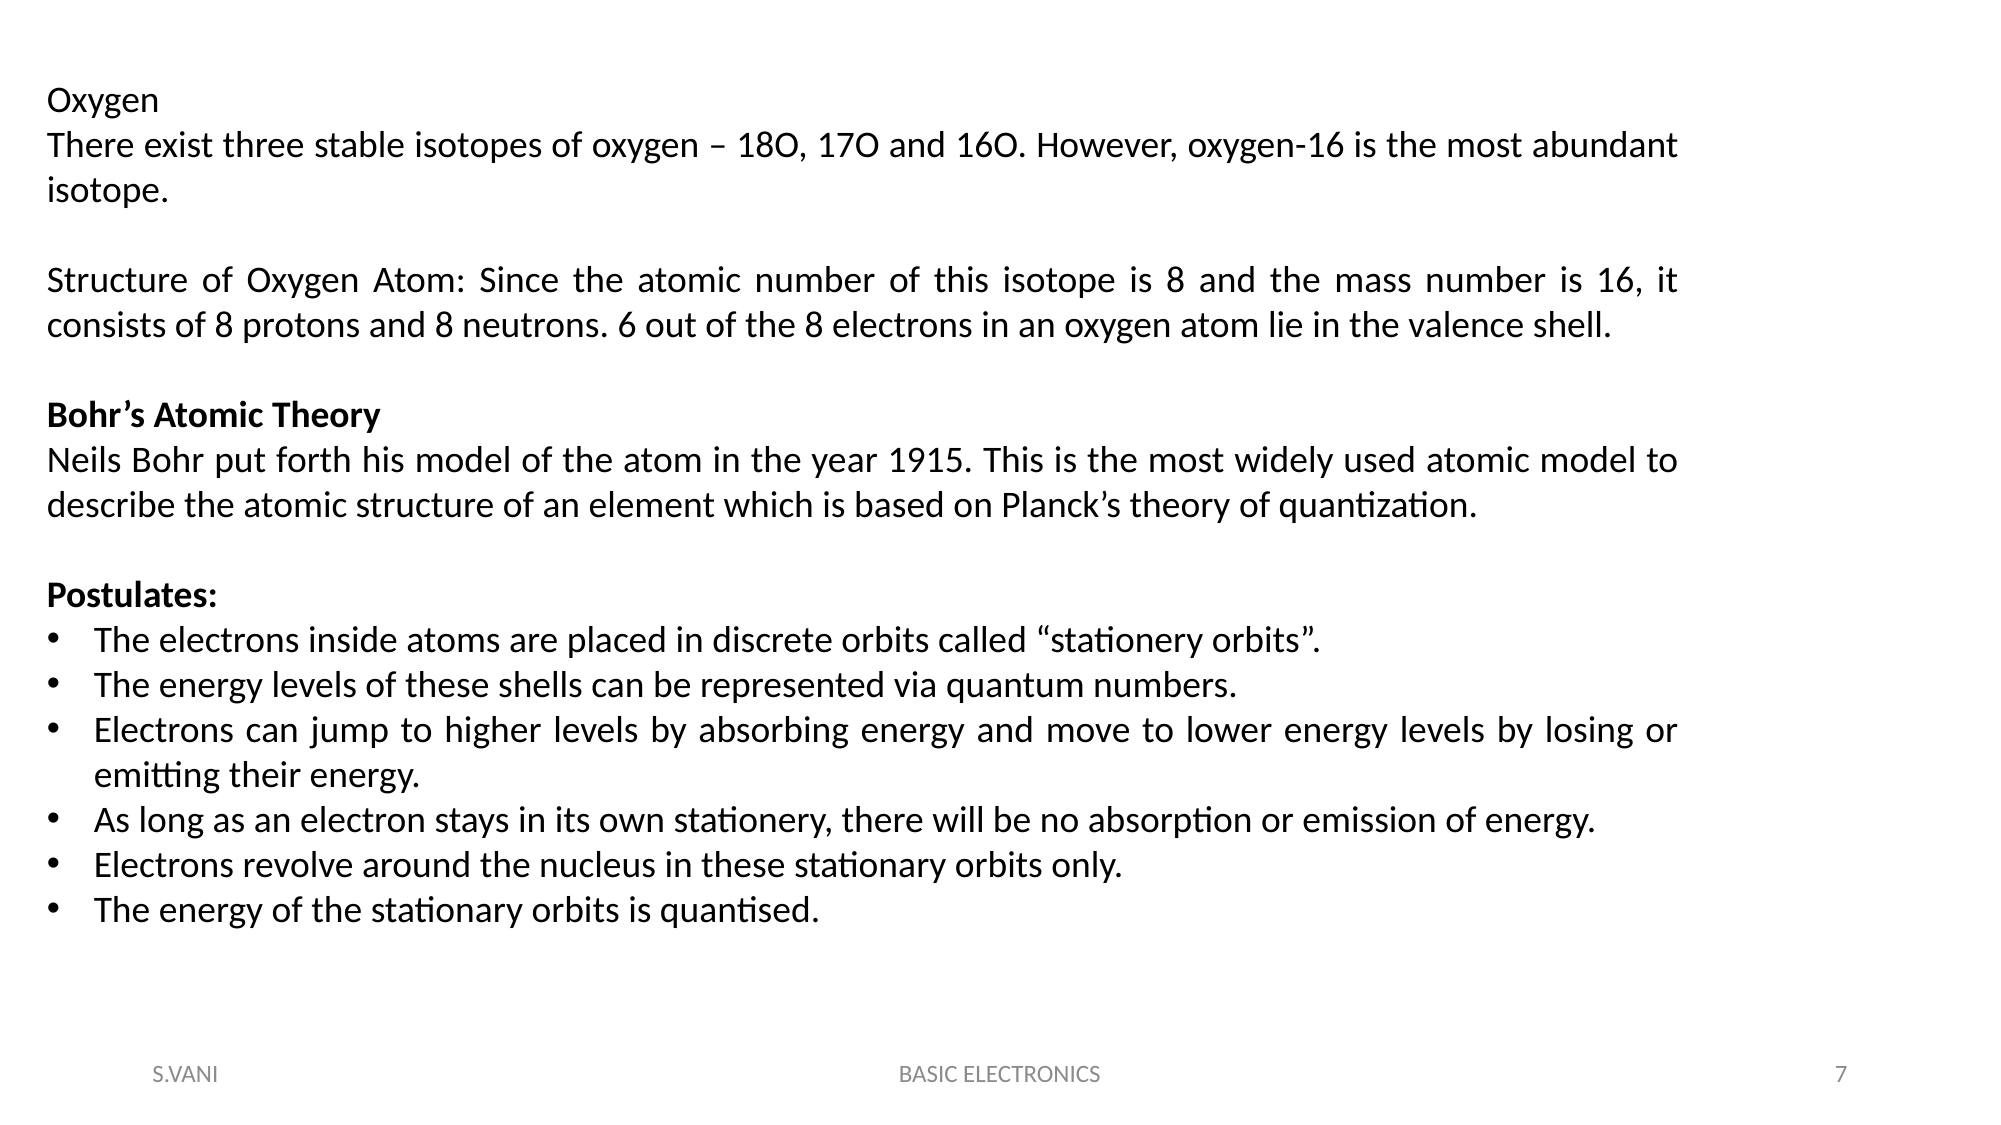

Oxygen
There exist three stable isotopes of oxygen – 18O, 17O and 16O. However, oxygen-16 is the most abundant isotope.

Structure of Oxygen Atom: Since the atomic number of this isotope is 8 and the mass number is 16, it consists of 8 protons and 8 neutrons. 6 out of the 8 electrons in an oxygen atom lie in the valence shell.

Bohr’s Atomic Theory
Neils Bohr put forth his model of the atom in the year 1915. This is the most widely used atomic model to describe the atomic structure of an element which is based on Planck’s theory of quantization.

Postulates:
The electrons inside atoms are placed in discrete orbits called “stationery orbits”.
The energy levels of these shells can be represented via quantum numbers.
Electrons can jump to higher levels by absorbing energy and move to lower energy levels by losing or emitting their energy.
As long as an electron stays in its own stationery, there will be no absorption or emission of energy.
Electrons revolve around the nucleus in these stationary orbits only.
The energy of the stationary orbits is quantised.
S.VANI
BASIC ELECTRONICS
7